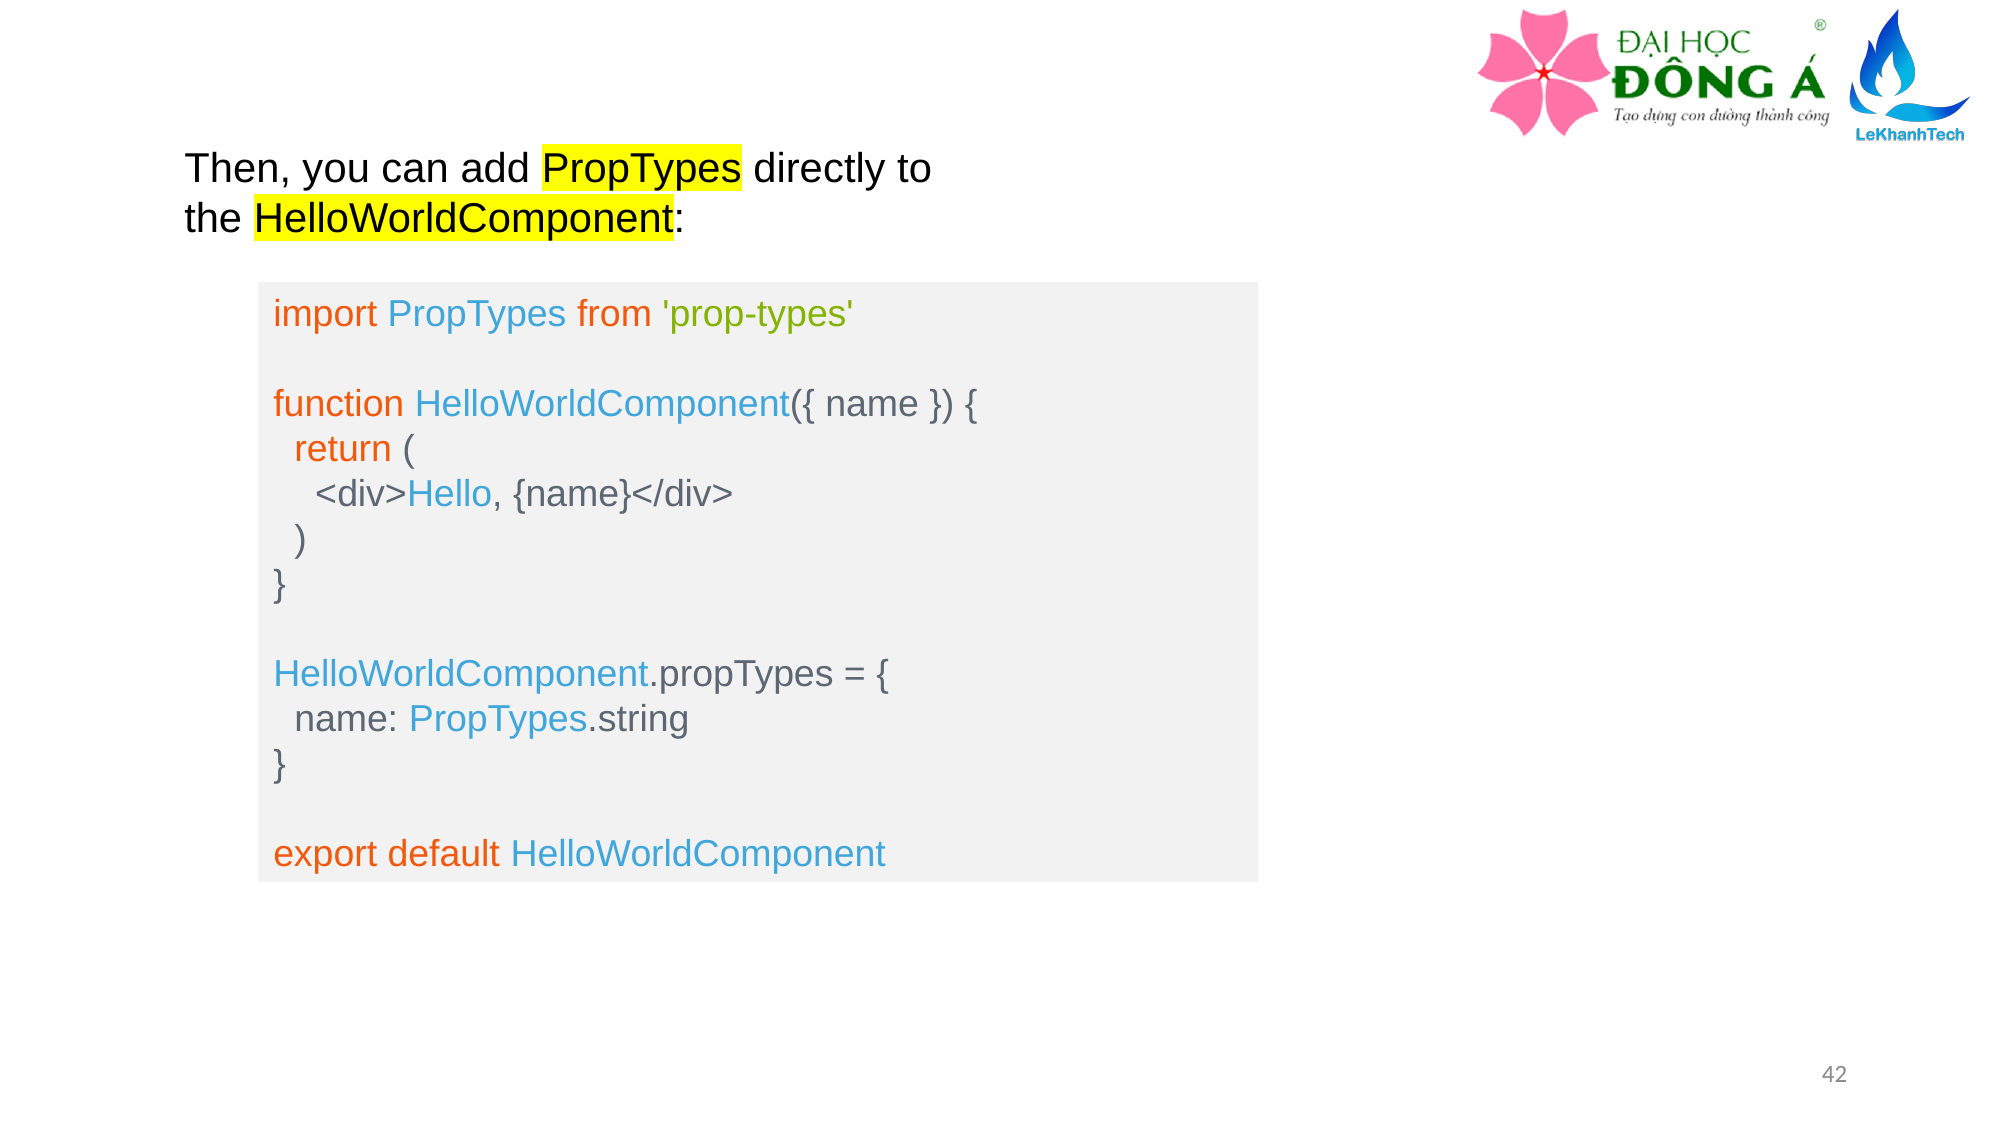

Then, you can add PropTypes directly to the HelloWorldComponent:
import PropTypes from 'prop-types'
function HelloWorldComponent({ name }) {
  return (
    <div>Hello, {name}</div>
  )
}
HelloWorldComponent.propTypes = {
  name: PropTypes.string
}
export default HelloWorldComponent
42